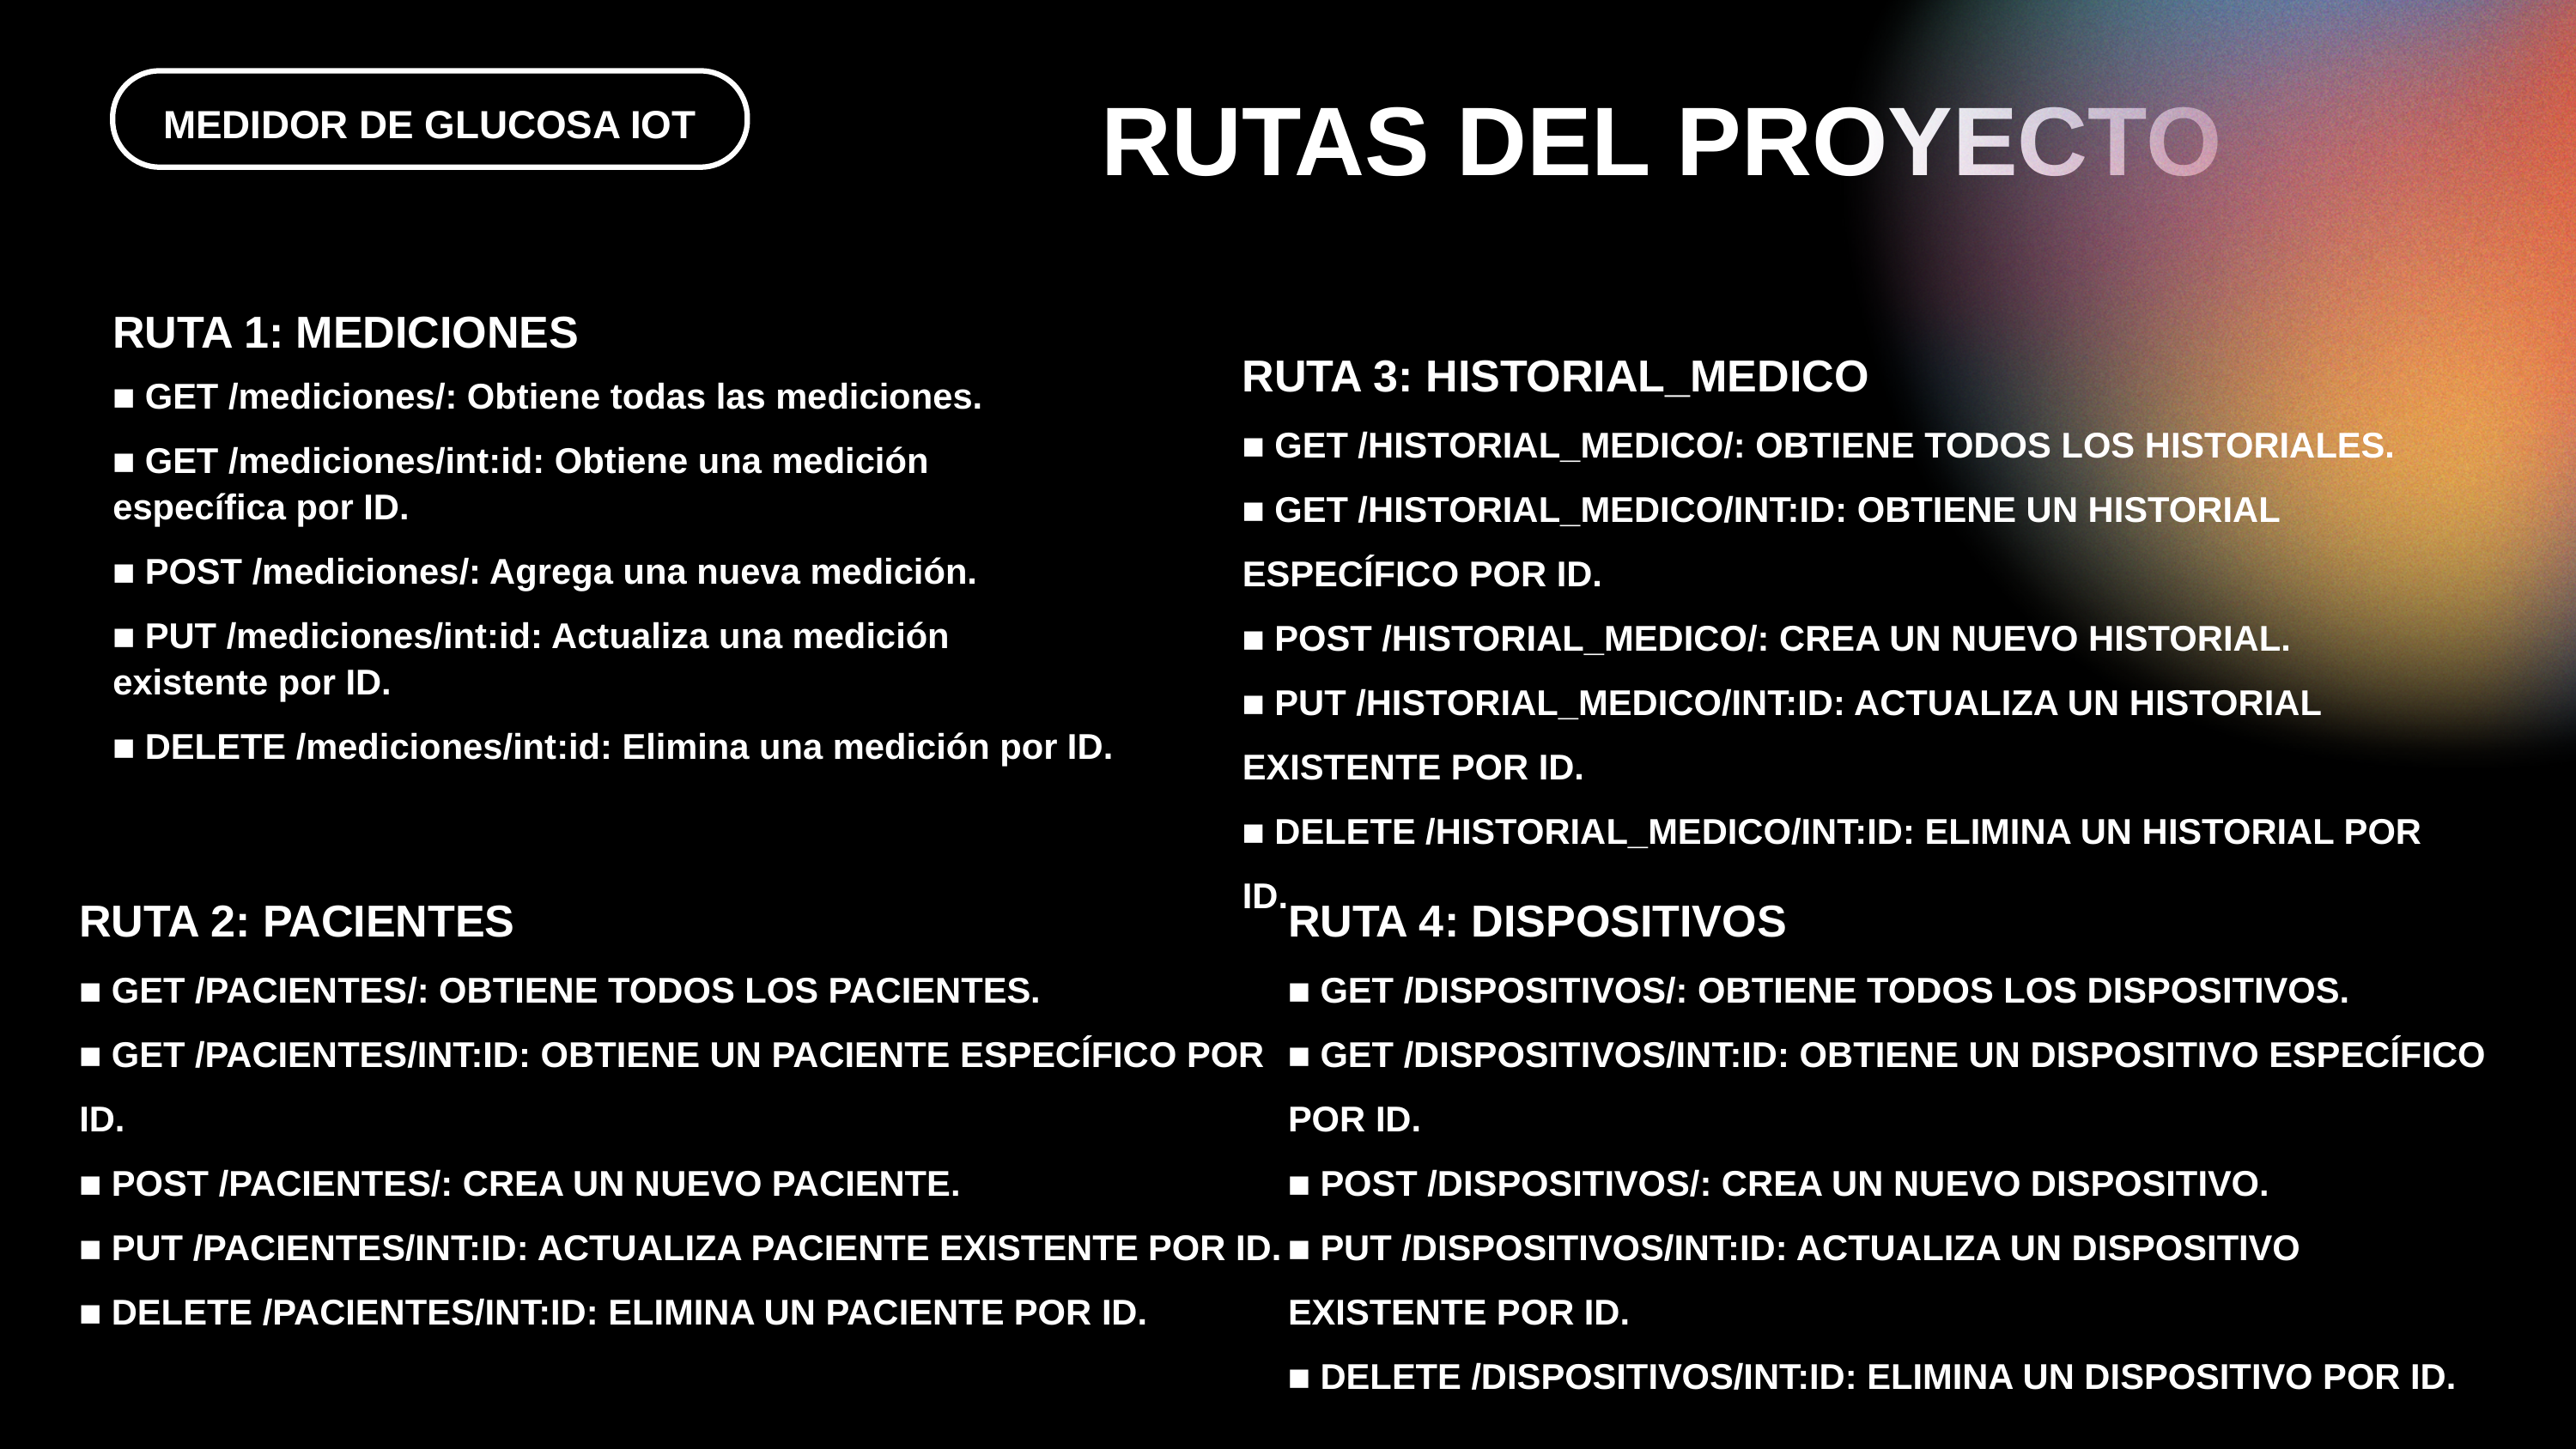

RUTAS DEL PROYECTO
MEDIDOR DE GLUCOSA IOT
RUTA 1: MEDICIONES

◼ GET /mediciones/: Obtiene todas las mediciones.

◼ GET /mediciones/int:id: Obtiene una medición
específica por ID.

◼ POST /mediciones/: Agrega una nueva medición.

◼ PUT /mediciones/int:id: Actualiza una medición
existente por ID.

◼ DELETE /mediciones/int:id: Elimina una medición por ID.
RUTA 2: PACIENTES
◼ GET /PACIENTES/: OBTIENE TODOS LOS PACIENTES.
◼ GET /PACIENTES/INT:ID: OBTIENE UN PACIENTE ESPECÍFICO POR ID.
◼ POST /PACIENTES/: CREA UN NUEVO PACIENTE.
◼ PUT /PACIENTES/INT:ID: ACTUALIZA PACIENTE EXISTENTE POR ID.
◼ DELETE /PACIENTES/INT:ID: ELIMINA UN PACIENTE POR ID.
RUTA 4: DISPOSITIVOS
◼ GET /DISPOSITIVOS/: OBTIENE TODOS LOS DISPOSITIVOS.
◼ GET /DISPOSITIVOS/INT:ID: OBTIENE UN DISPOSITIVO ESPECÍFICO POR ID.
◼ POST /DISPOSITIVOS/: CREA UN NUEVO DISPOSITIVO.
◼ PUT /DISPOSITIVOS/INT:ID: ACTUALIZA UN DISPOSITIVO EXISTENTE POR ID.
◼ DELETE /DISPOSITIVOS/INT:ID: ELIMINA UN DISPOSITIVO POR ID.
RUTA 3: HISTORIAL_MEDICO
◼ GET /HISTORIAL_MEDICO/: OBTIENE TODOS LOS HISTORIALES.
◼ GET /HISTORIAL_MEDICO/INT:ID: OBTIENE UN HISTORIAL ESPECÍFICO POR ID.
◼ POST /HISTORIAL_MEDICO/: CREA UN NUEVO HISTORIAL.
◼ PUT /HISTORIAL_MEDICO/INT:ID: ACTUALIZA UN HISTORIAL EXISTENTE POR ID.
◼ DELETE /HISTORIAL_MEDICO/INT:ID: ELIMINA UN HISTORIAL POR ID.